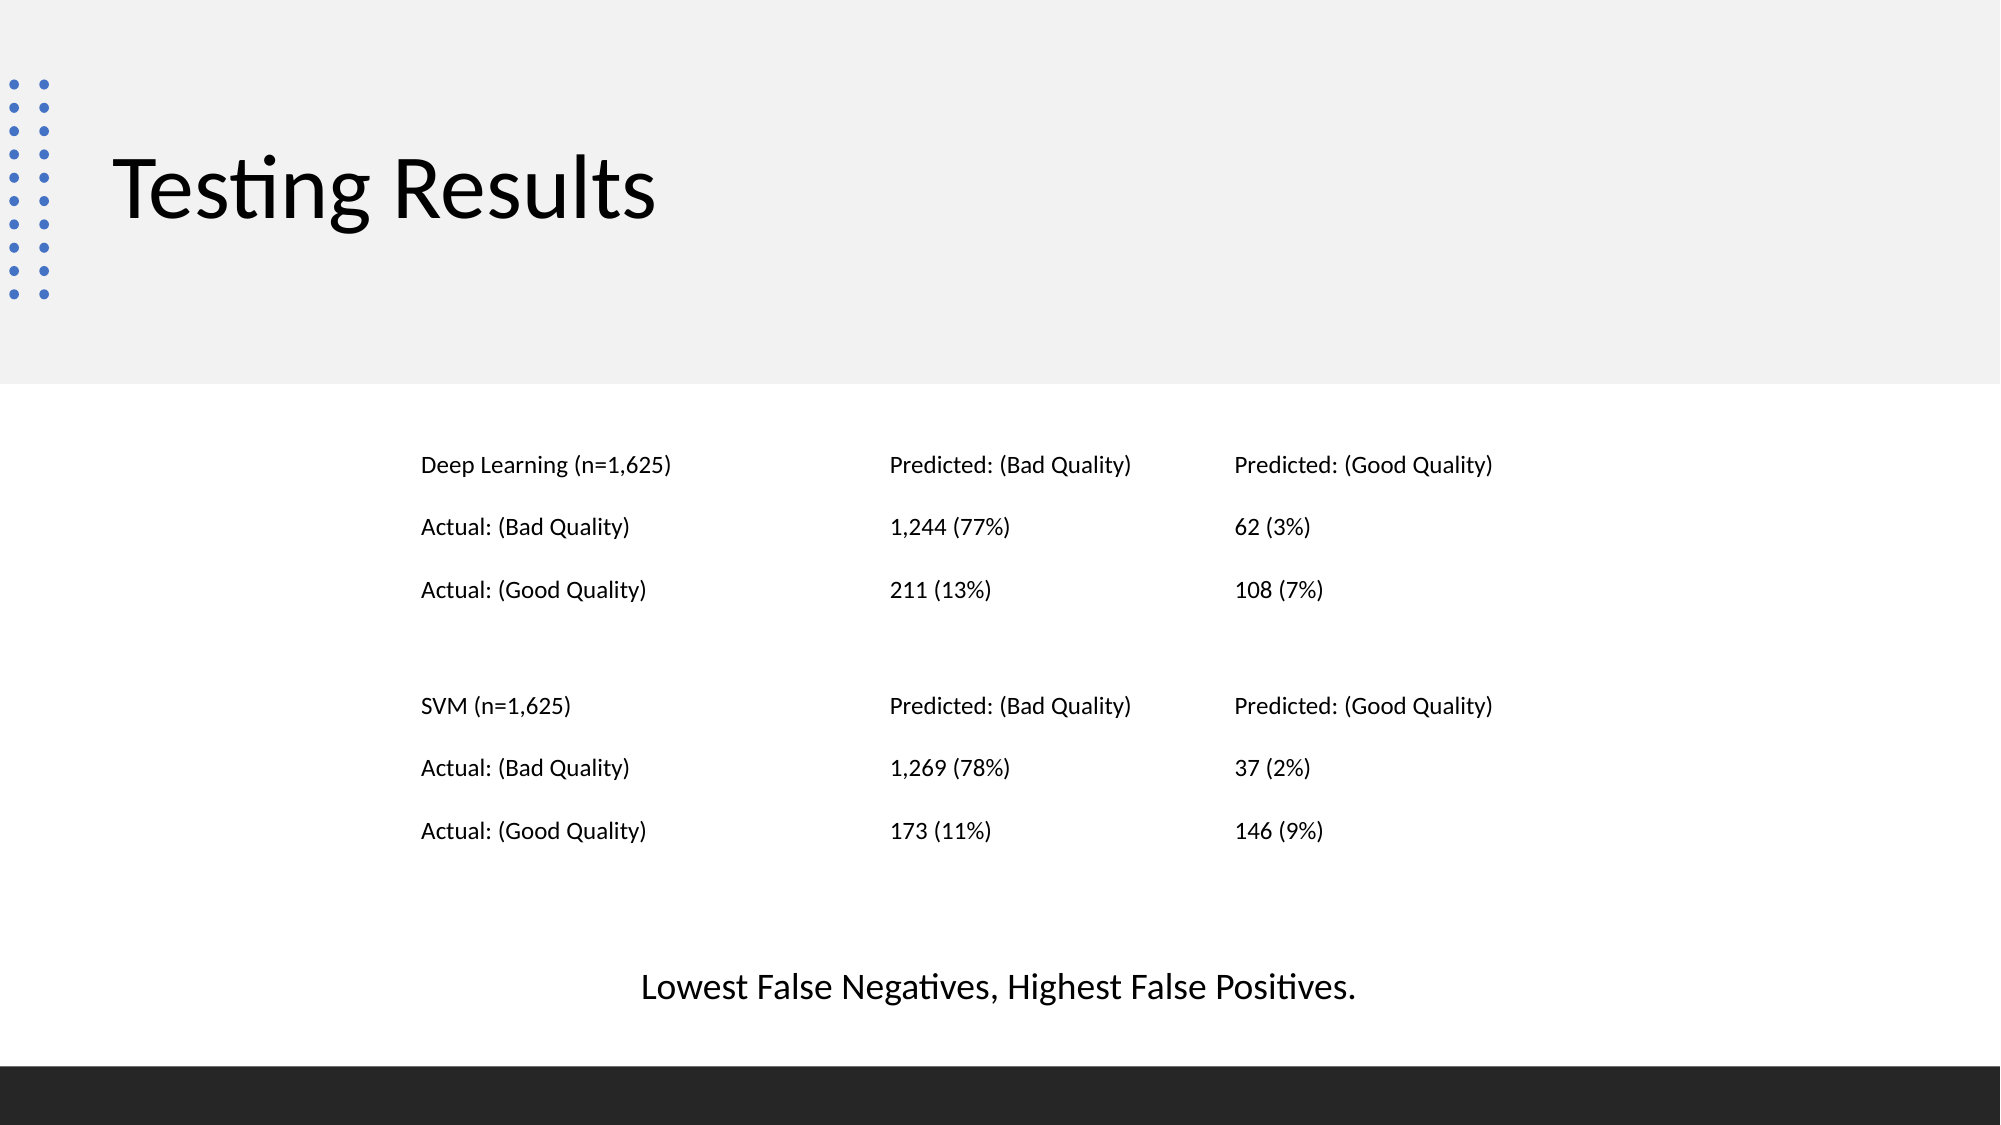

# Testing Results

| Deep Learning (n=1,625) | Predicted: (Bad Quality) | Predicted: (Good Quality) |
| --- | --- | --- |
| Actual: (Bad Quality) | 1,244 (77%) | 62 (3%) |
| Actual: (Good Quality) | 211 (13%) | 108 (7%) |
| SVM (n=1,625) | Predicted: (Bad Quality) | Predicted: (Good Quality) |
| --- | --- | --- |
| Actual: (Bad Quality) | 1,269 (78%) | 37 (2%) |
| Actual: (Good Quality) | 173 (11%) | 146 (9%) |
Lowest False Negatives, Highest False Positives.